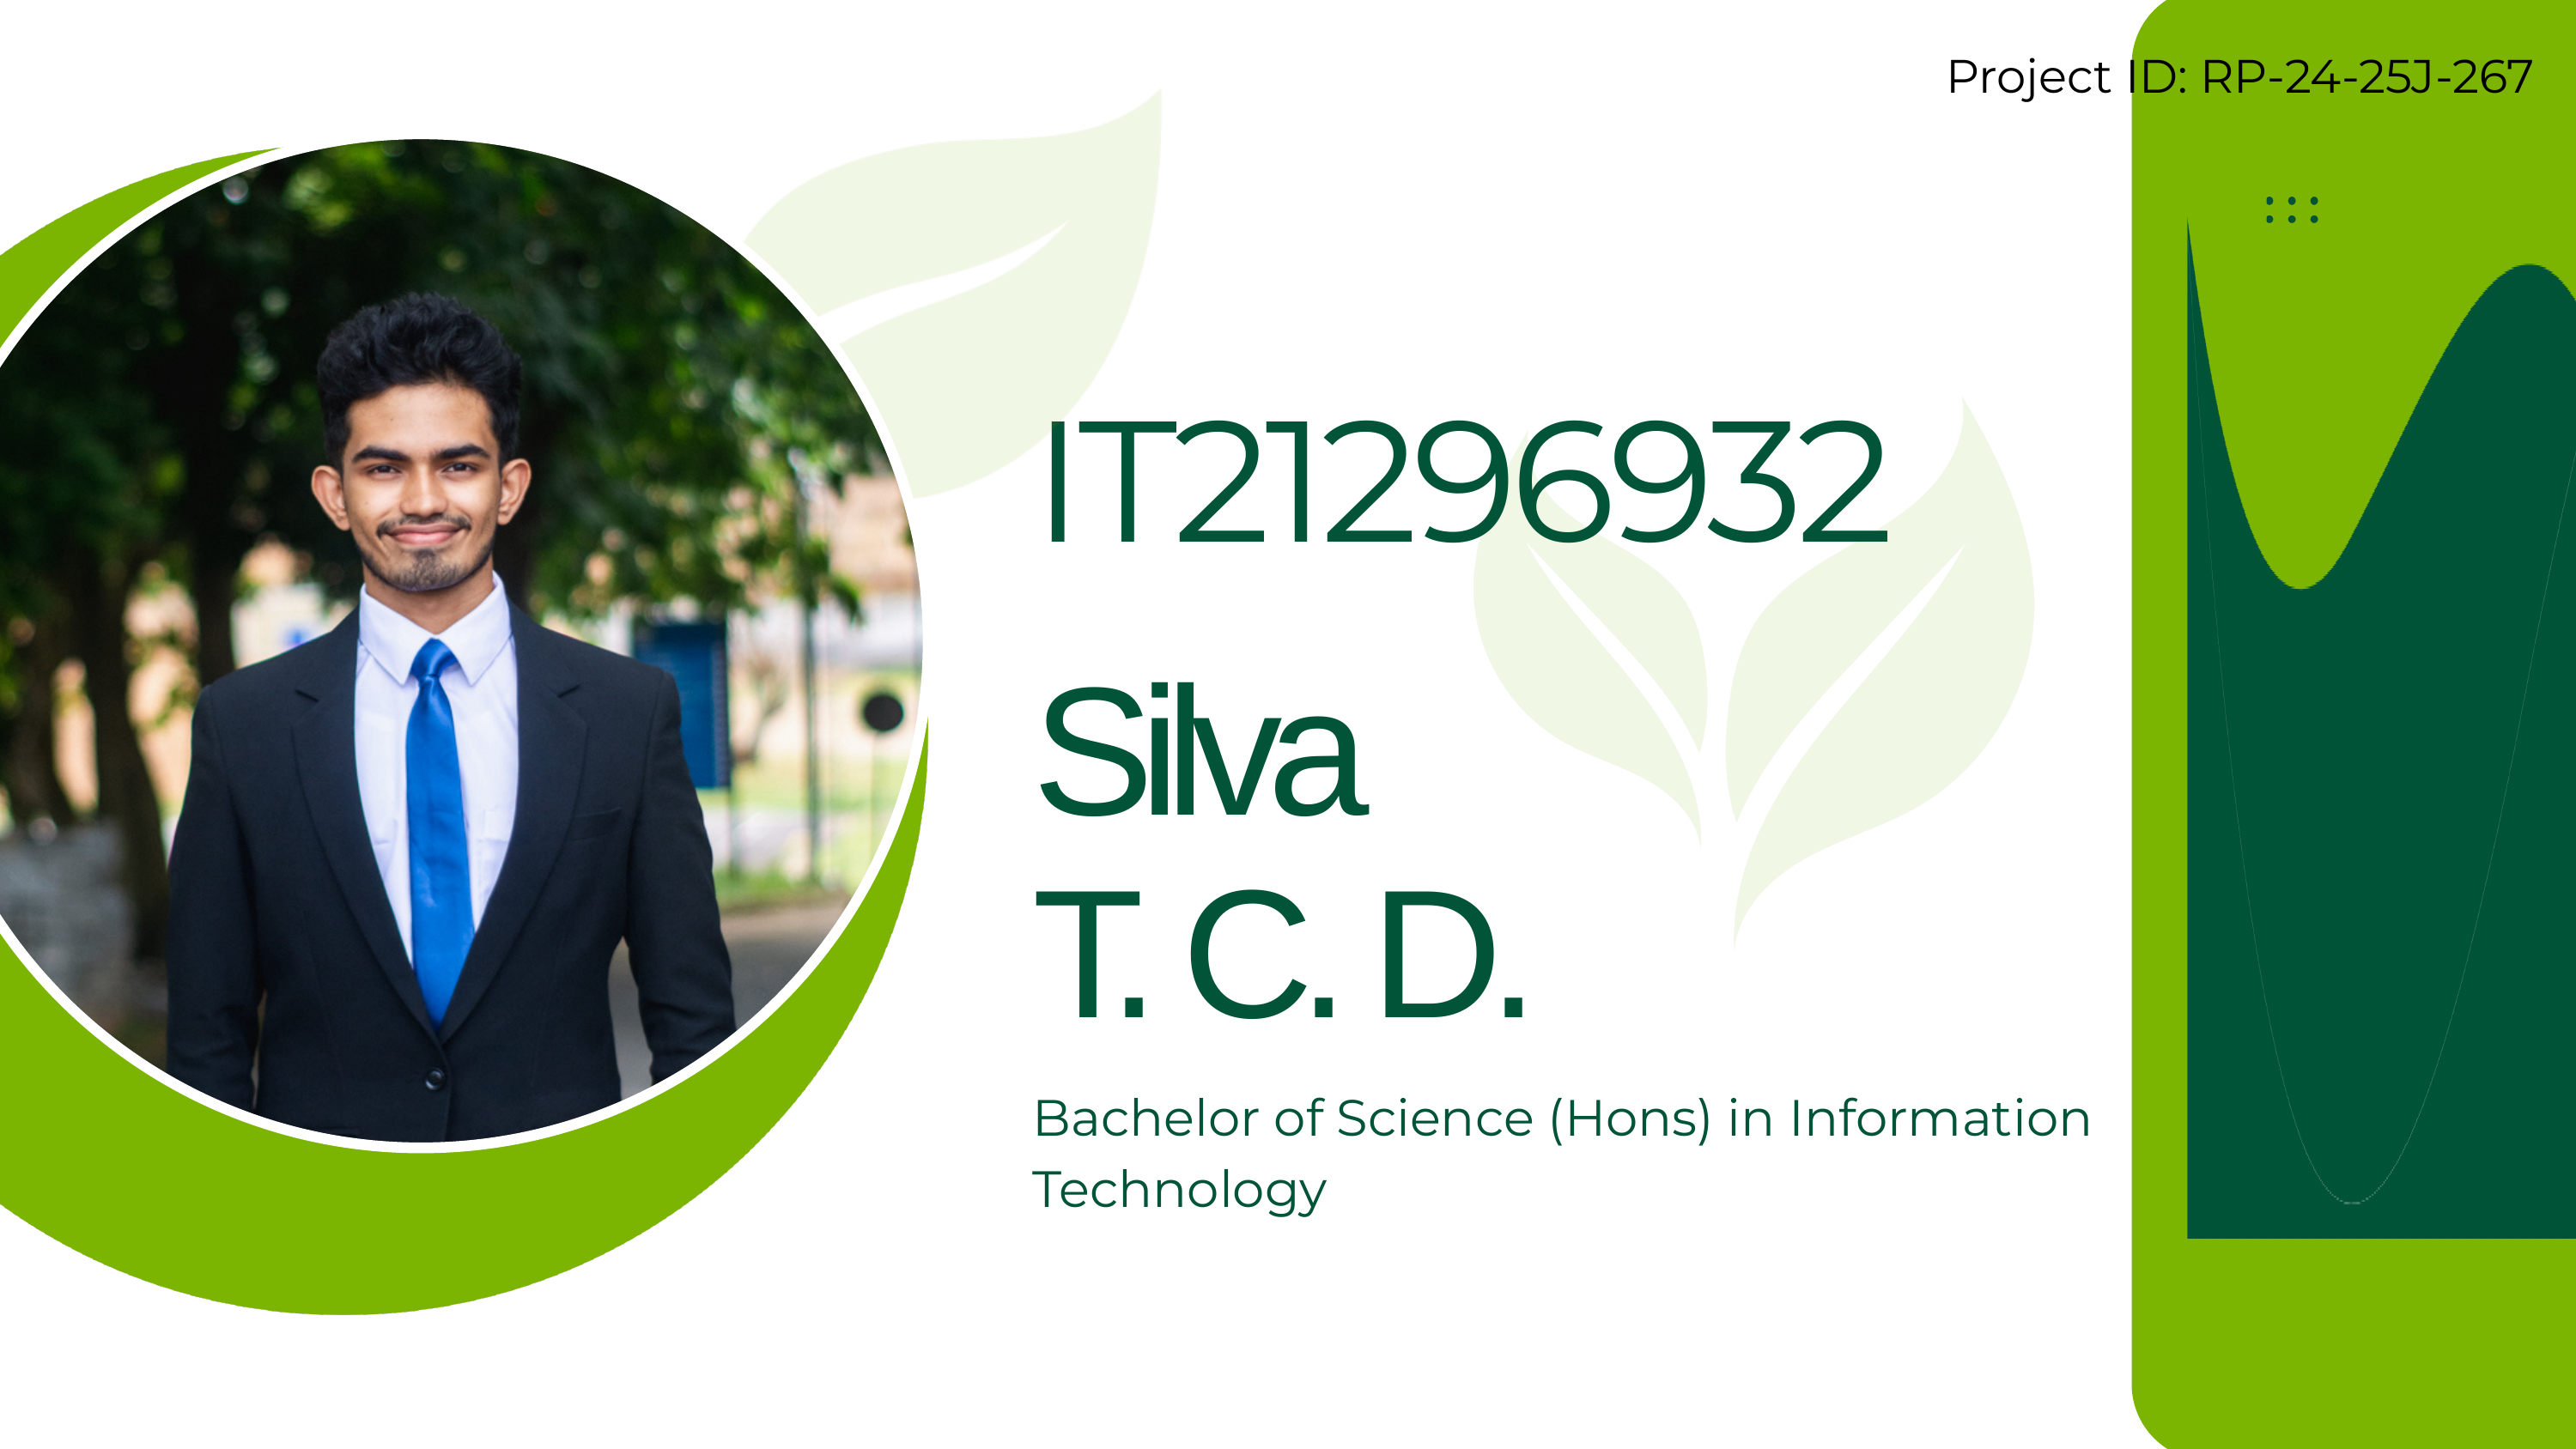

Project ID: RP-24-25J-267​

IT21296932

Silva
T. C. D.
Bachelor of Science (Hons) in Information Technology ​